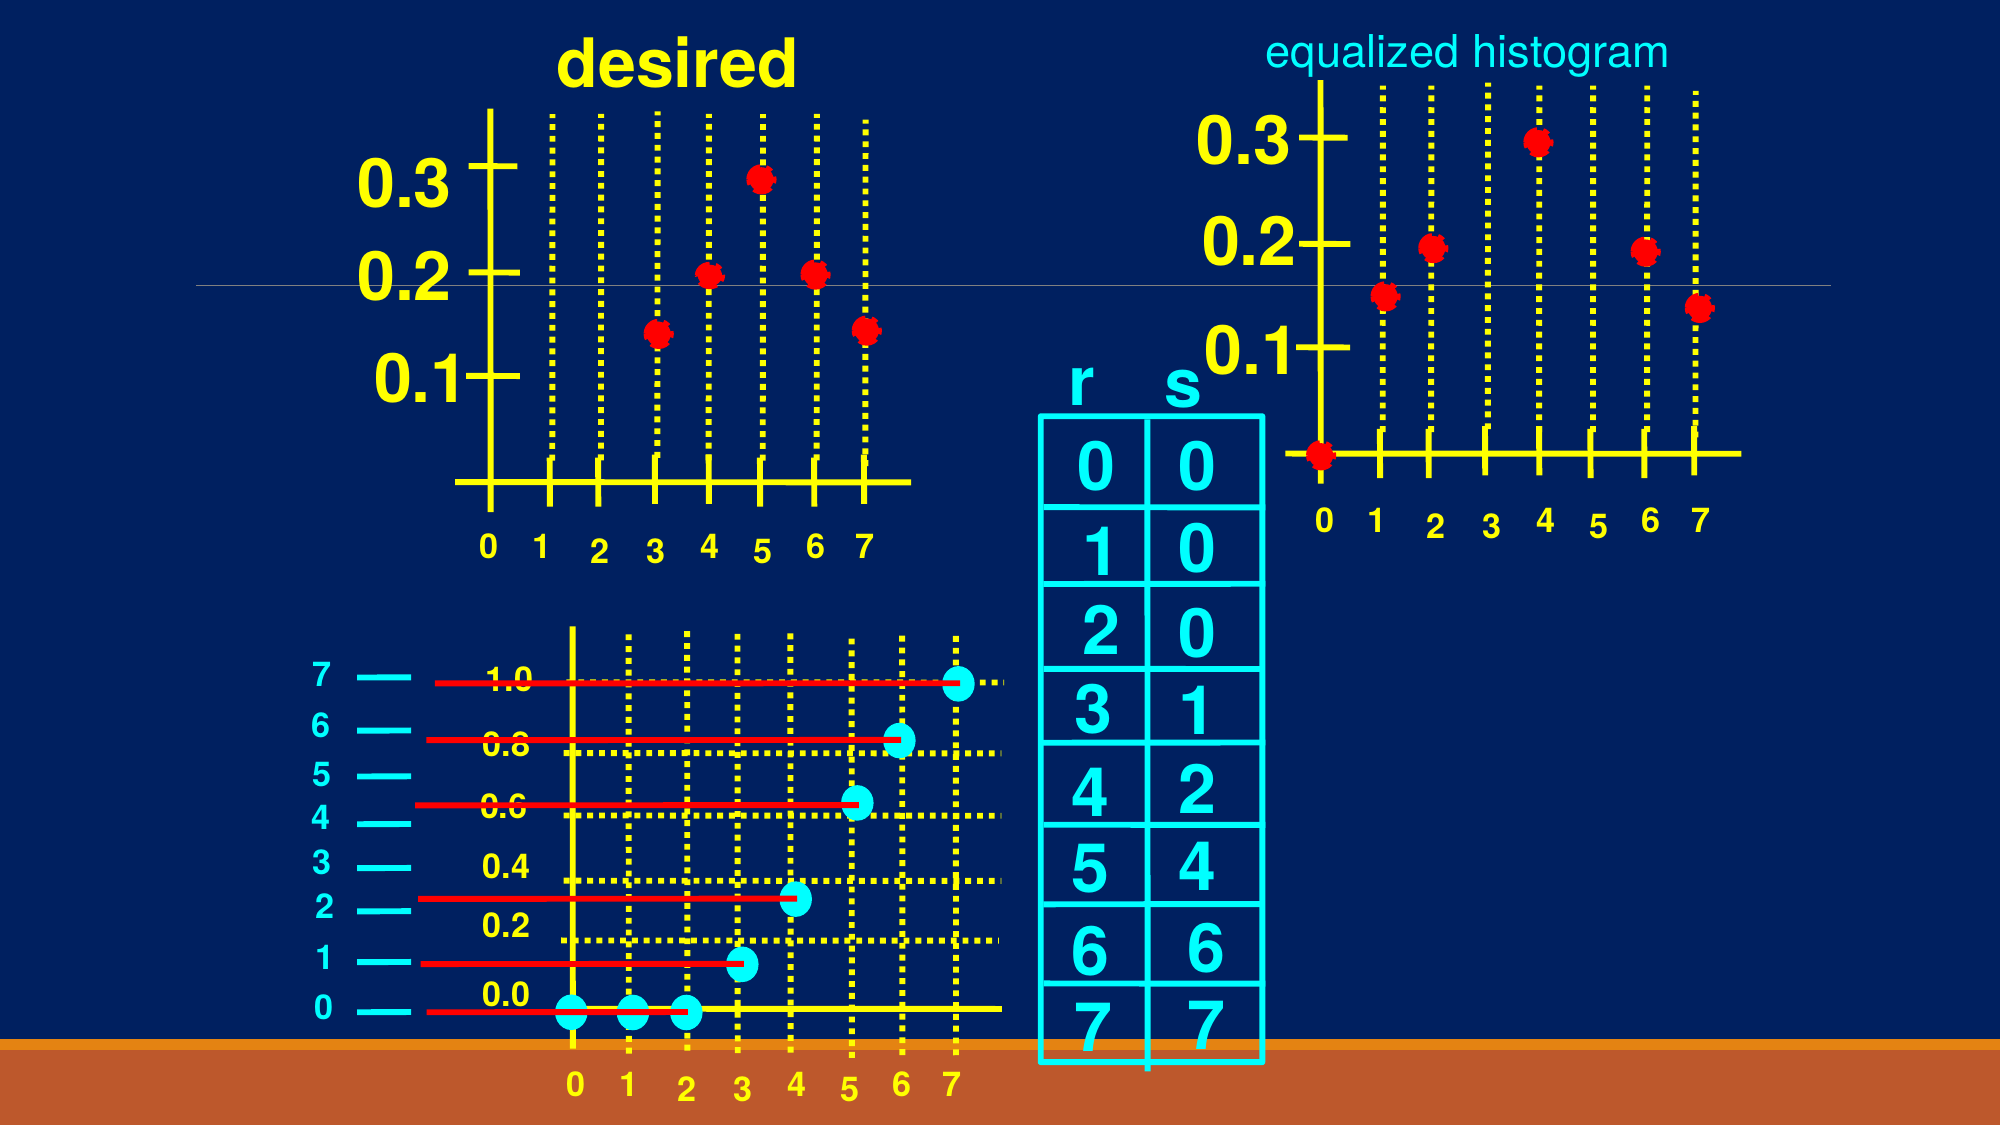

desired
equalized histogram

0.3

0.3

0.2
0.2

0.1

0.1
r
s

0
0

0
1
4
6
7
0
2
3
5

1
0
1
4
6
7
2
3
5

2
0

7
1.0
3
1

6
0.8

2
4
5

0.6

4

4

5
3
0.4

2

0.2

6
6

1

0.0
7

7
0

0
1
4
6
7
2
3
5